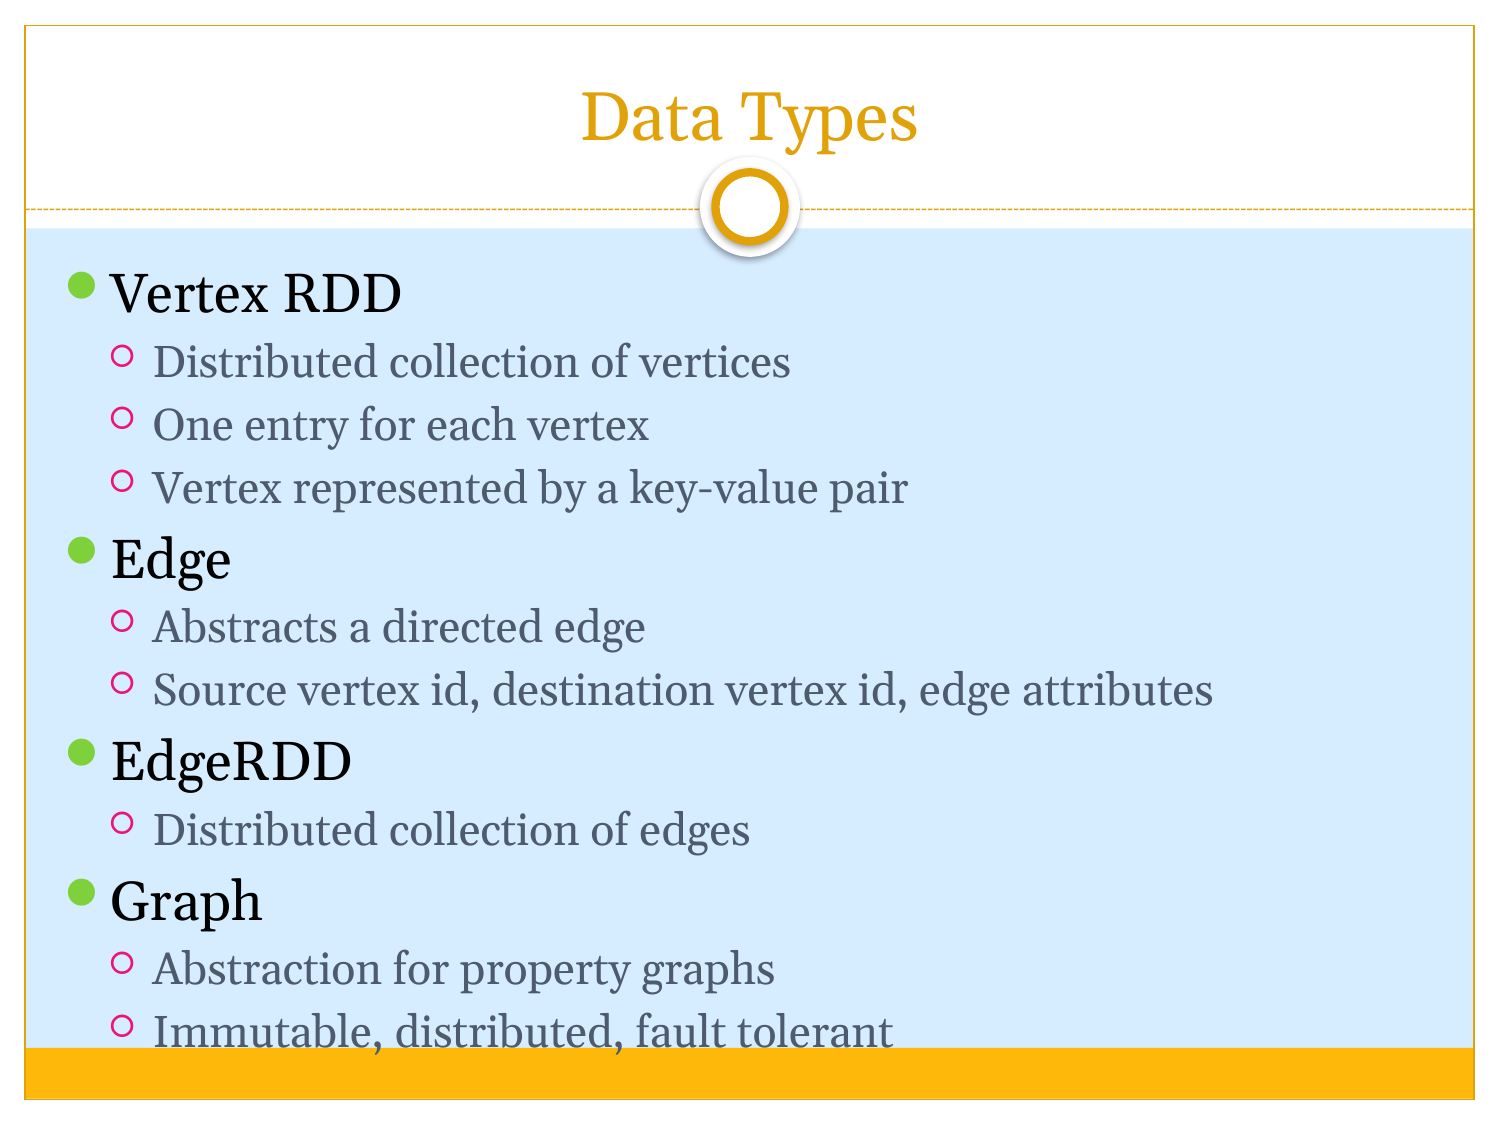

# Data Types
Vertex RDD
Distributed collection of vertices
One entry for each vertex
Vertex represented by a key-value pair
Edge
Abstracts a directed edge
Source vertex id, destination vertex id, edge attributes
EdgeRDD
Distributed collection of edges
Graph
Abstraction for property graphs
Immutable, distributed, fault tolerant